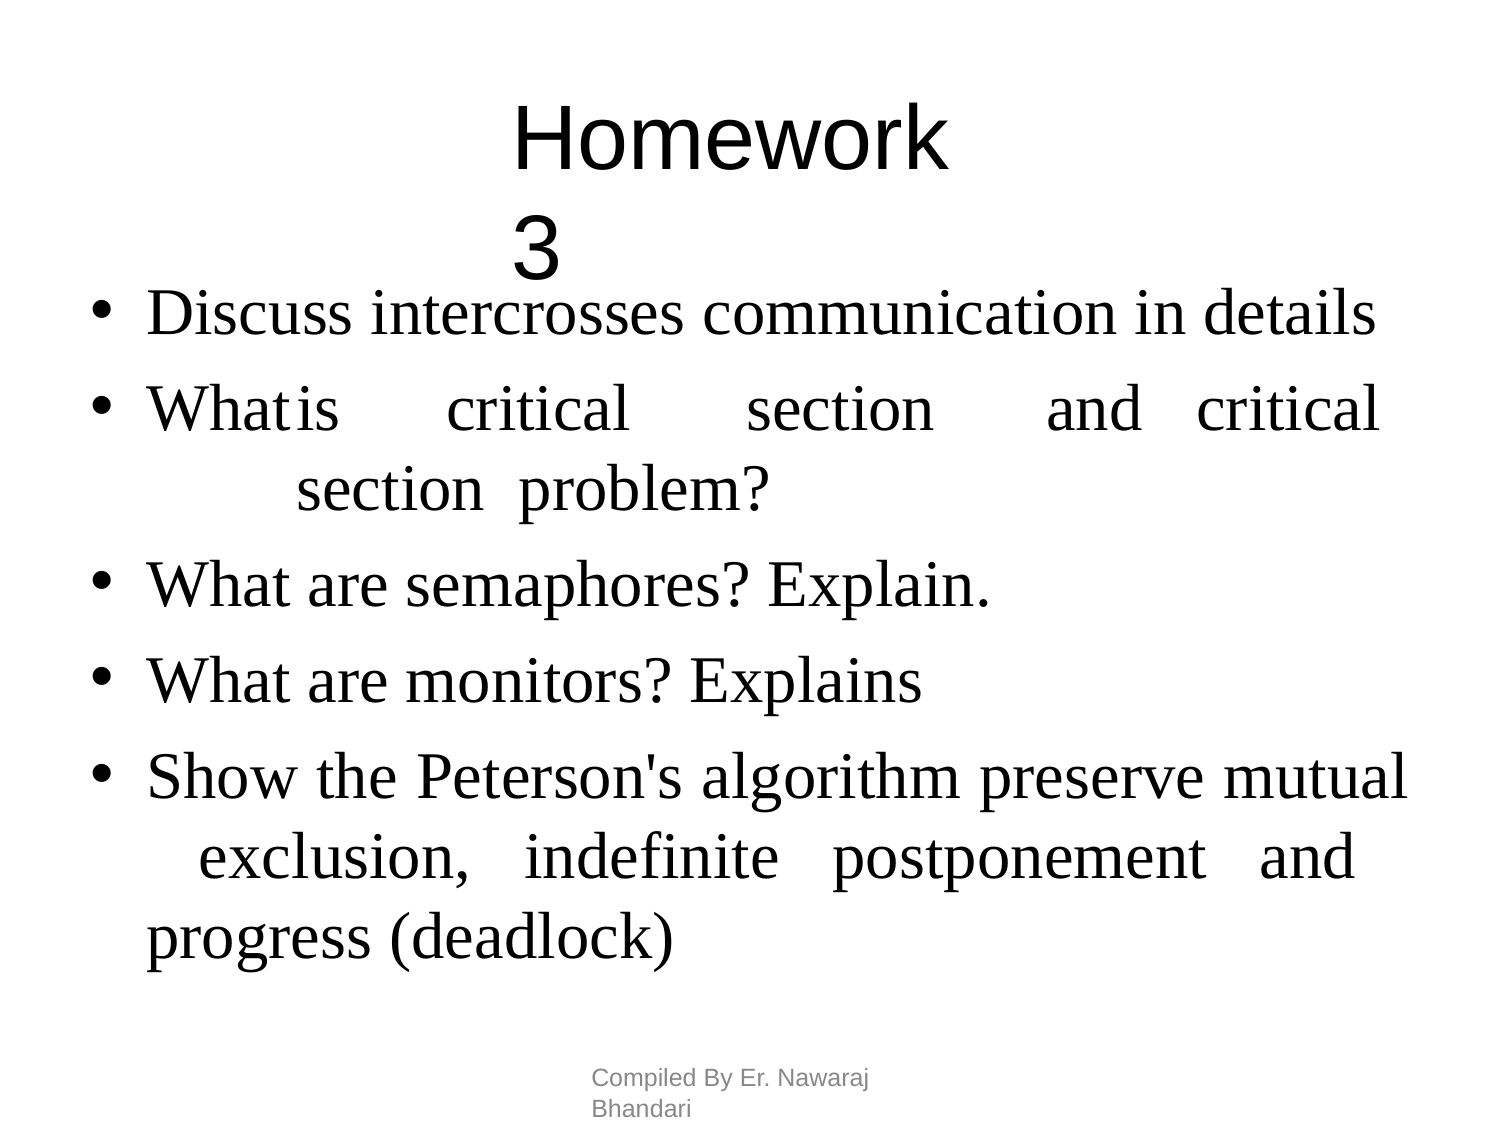

# Homework 3
Discuss intercrosses communication in details
What	is	critical	section	and	critical	section  problem?
What are semaphores? Explain.
What are monitors? Explains
Show the Peterson's algorithm preserve mutual  exclusion, indefinite postponement and  progress (deadlock)
Compiled By Er. Nawaraj Bhandari